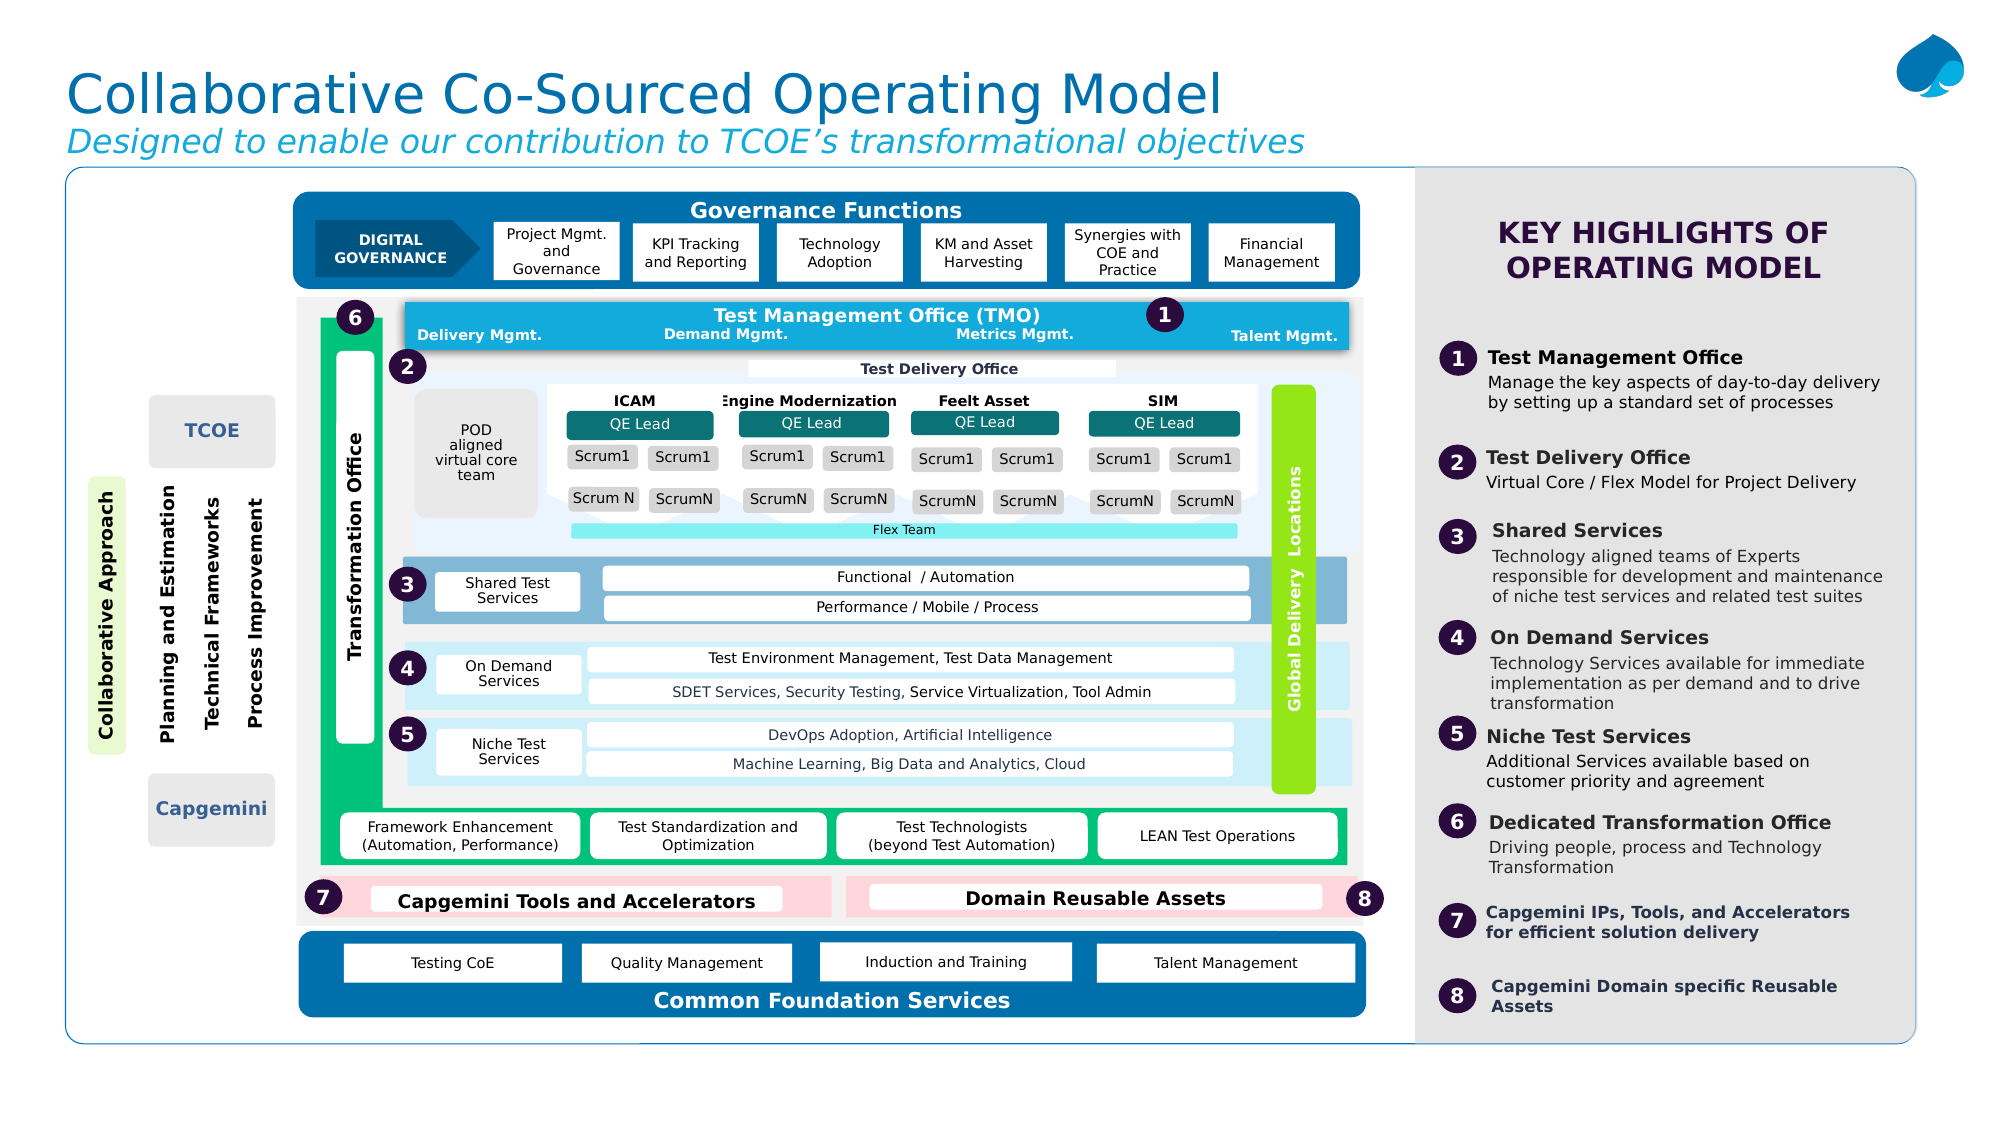

# Collaborative Co-Sourced Operating Model Designed to enable our contribution to TCOE’s transformational objectives

Governance Functions
DIGITAL GOVERNANCE
Project Mgmt. and Governance
KPI Tracking and Reporting
Technology Adoption
KM and Asset Harvesting
Synergies with COE and Practice
Financial Management
KEY HIGHLIGHTS OF
OPERATING MODEL

1
6
Test Management Office (TMO)

Delivery Mgmt.
Demand Mgmt.
Metrics Mgmt.
Talent Mgmt.
Test Management Office
Manage the key aspects of day-to-day delivery by setting up a standard set of processes
1
2
Test Delivery Office
SIM

ICAM
Engine Modernizationl
Feelt Asset

Global Delivery  Locations
POD aligned virtual core team
TCOE
Technical Frameworks
Process Improvement
Planning and Estimation
Collaborative Approach
Capgemini
QE Lead
QE Lead
QE Lead
QE Lead
Test Delivery Office
Virtual Core / Flex Model for Project Delivery
2
Scrum1
Scrum1
Scrum1
Scrum1
Scrum1
Scrum1
Scrum1
Scrum1
Scrum N
ScrumN
ScrumN
ScrumN
ScrumN
ScrumN
ScrumN
ScrumN
3
Flex Team
Shared Services
Technology aligned teams of Experts responsible for development and maintenance of niche test services and related test suites

Transformation Office

Functional  / Automation
3
Shared Test Services
Performance / Mobile / Process
4
On Demand Services
Technology Services available for immediate implementation as per demand and to drive transformation

Test Environment Management, Test Data Management
4
On Demand Services
SDET Services, Security Testing, Service Virtualization, Tool Admin
5
5

DevOps Adoption, Artificial Intelligence
Niche Test Services
Additional Services available based on customer priority and agreement
Niche Test Services
Machine Learning, Big Data and Analytics, Cloud
Dedicated Transformation Office
Driving people, process and Technology Transformation
6
Framework Enhancement
(Automation, Performance)
Test Standardization and Optimization
Test Technologists
(beyond Test Automation)
LEAN Test Operations

7
8
Domain Reusable Assets
Capgemini Tools and Accelerators
Capgemini IPs, Tools, and Accelerators for efficient solution delivery
7
Common Foundation Services
Induction and Training
Quality Management
Talent Management
Testing CoE
8
Capgemini Domain specific Reusable Assets